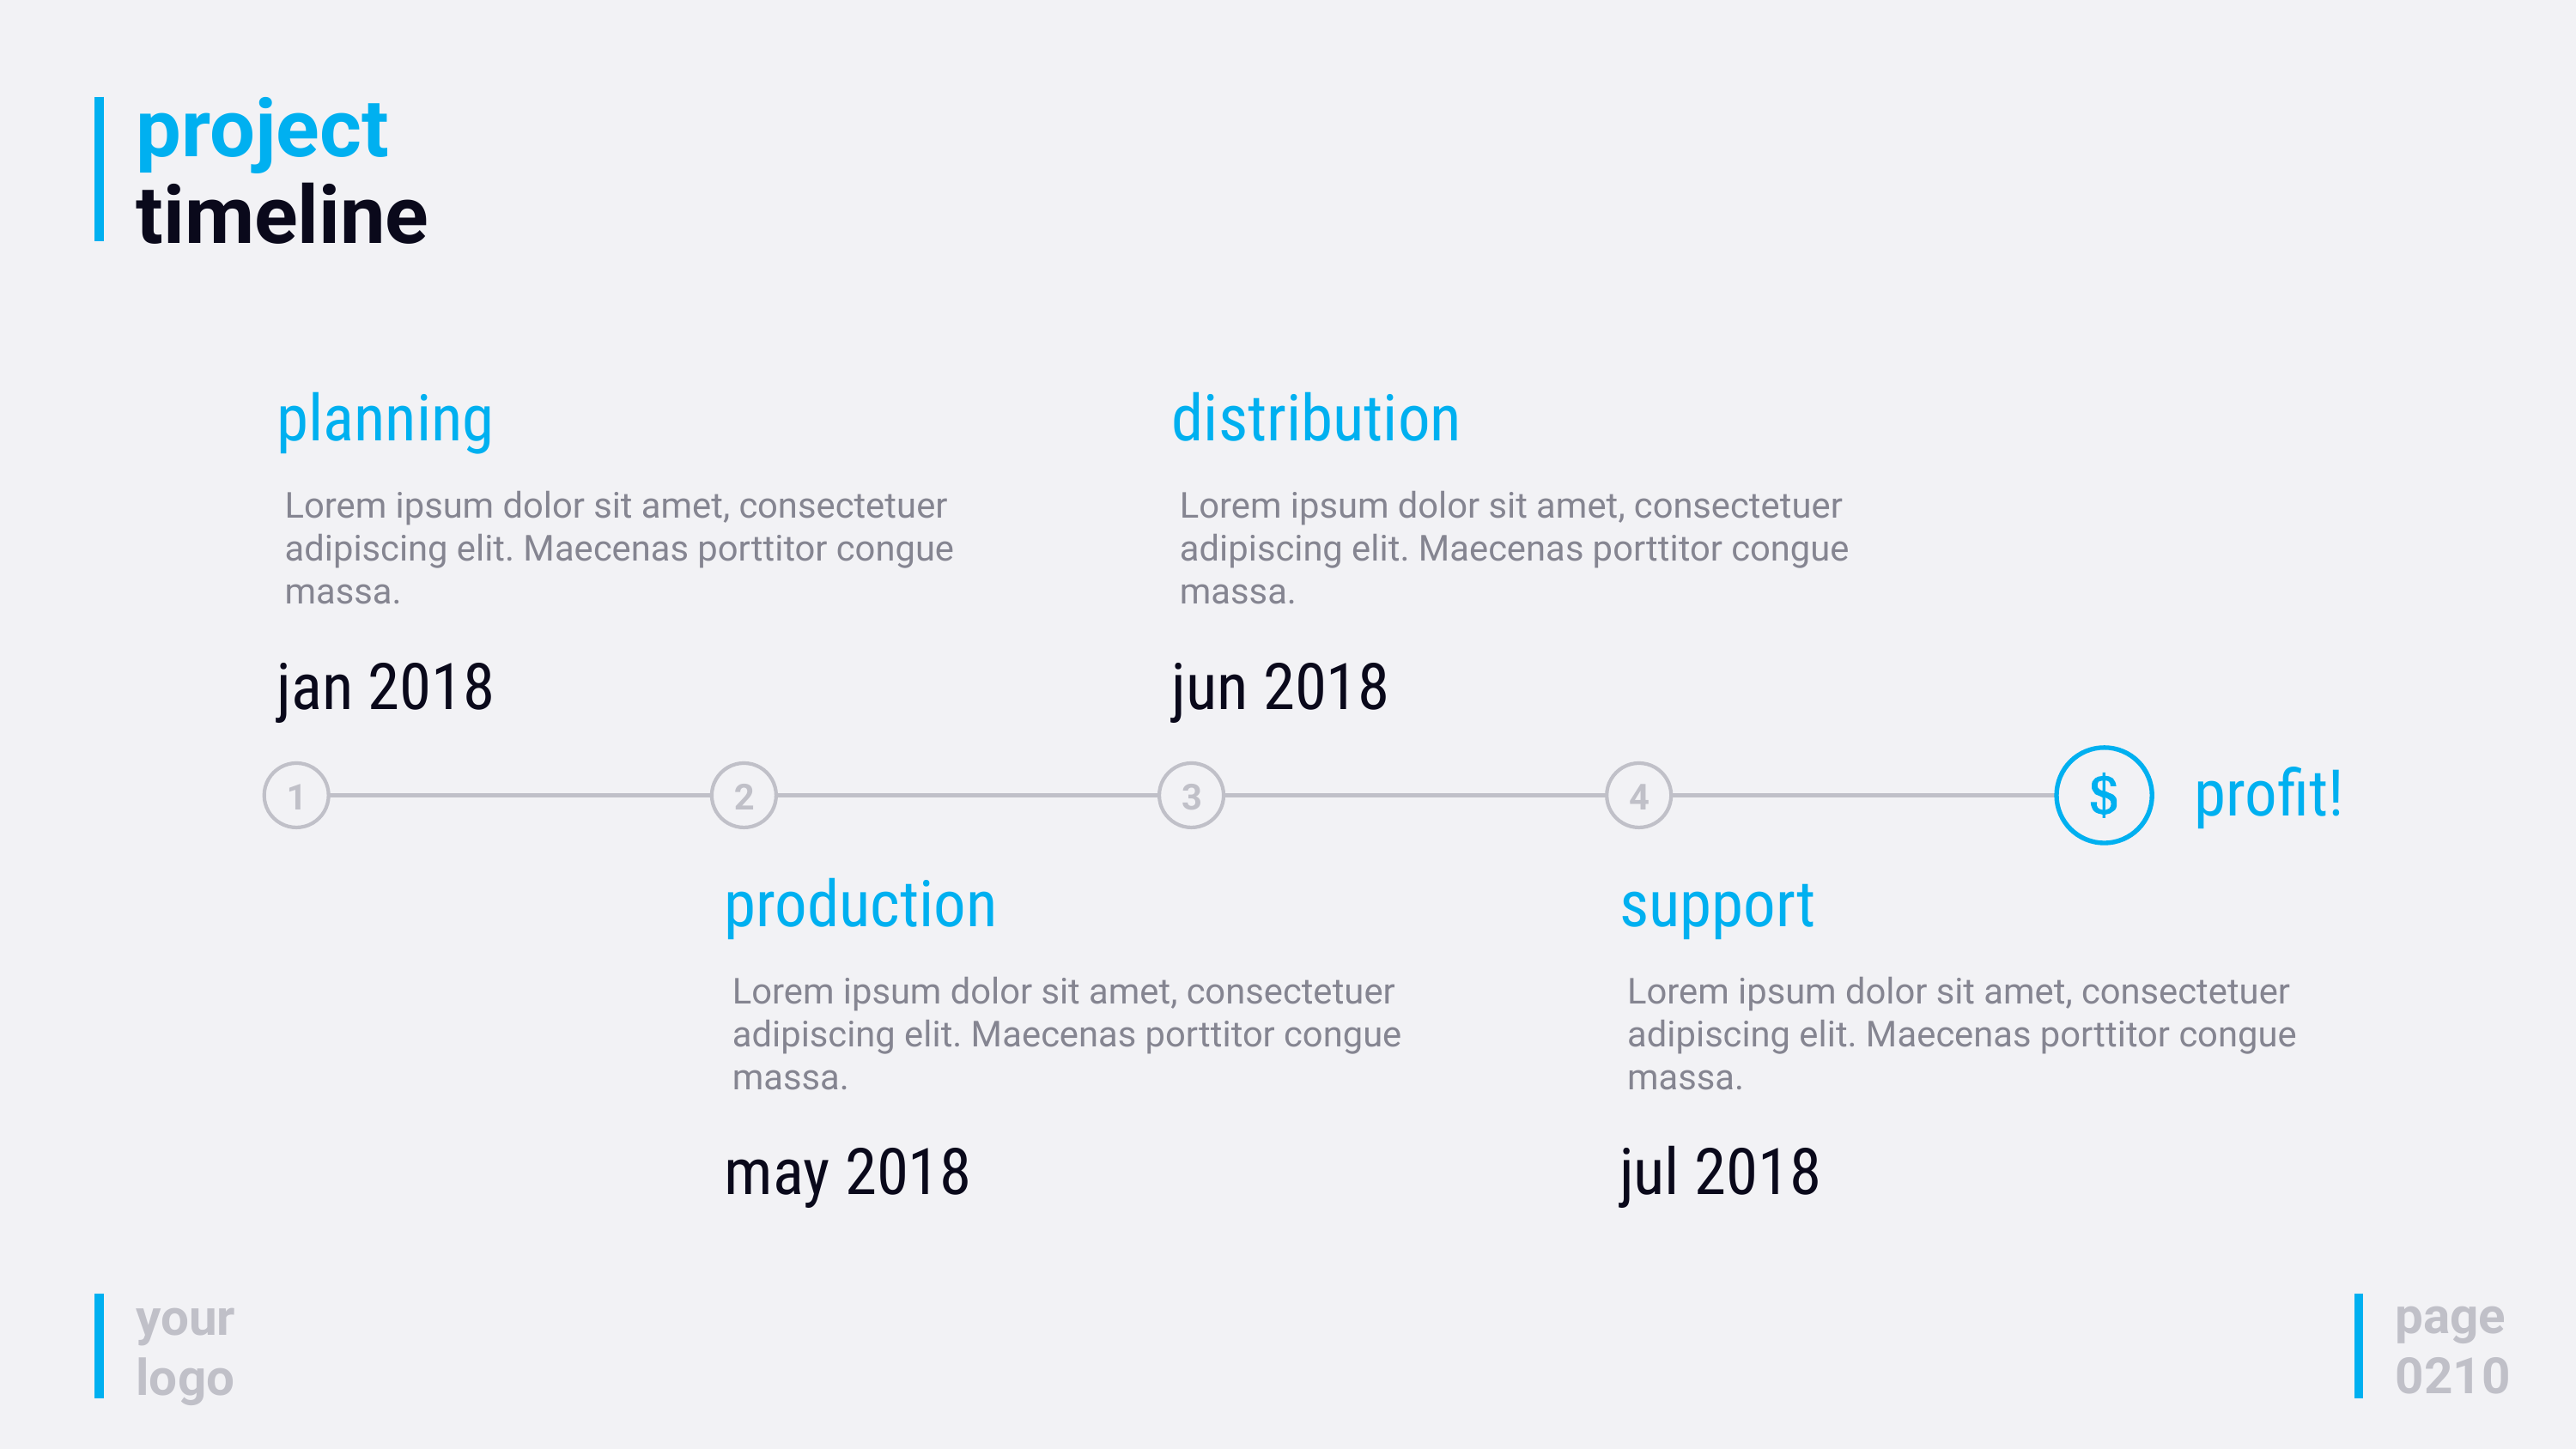

# project timeline
planning
Lorem ipsum dolor sit amet, consectetuer adipiscing elit. Maecenas porttitor congue massa.
jan 2018
distribution
Lorem ipsum dolor sit amet, consectetuer adipiscing elit. Maecenas porttitor congue massa.
jun 2018

profit!
1
2
3
4
production
Lorem ipsum dolor sit amet, consectetuer adipiscing elit. Maecenas porttitor congue massa.
may 2018
support
Lorem ipsum dolor sit amet, consectetuer adipiscing elit. Maecenas porttitor congue massa.
jul 2018
page
0210